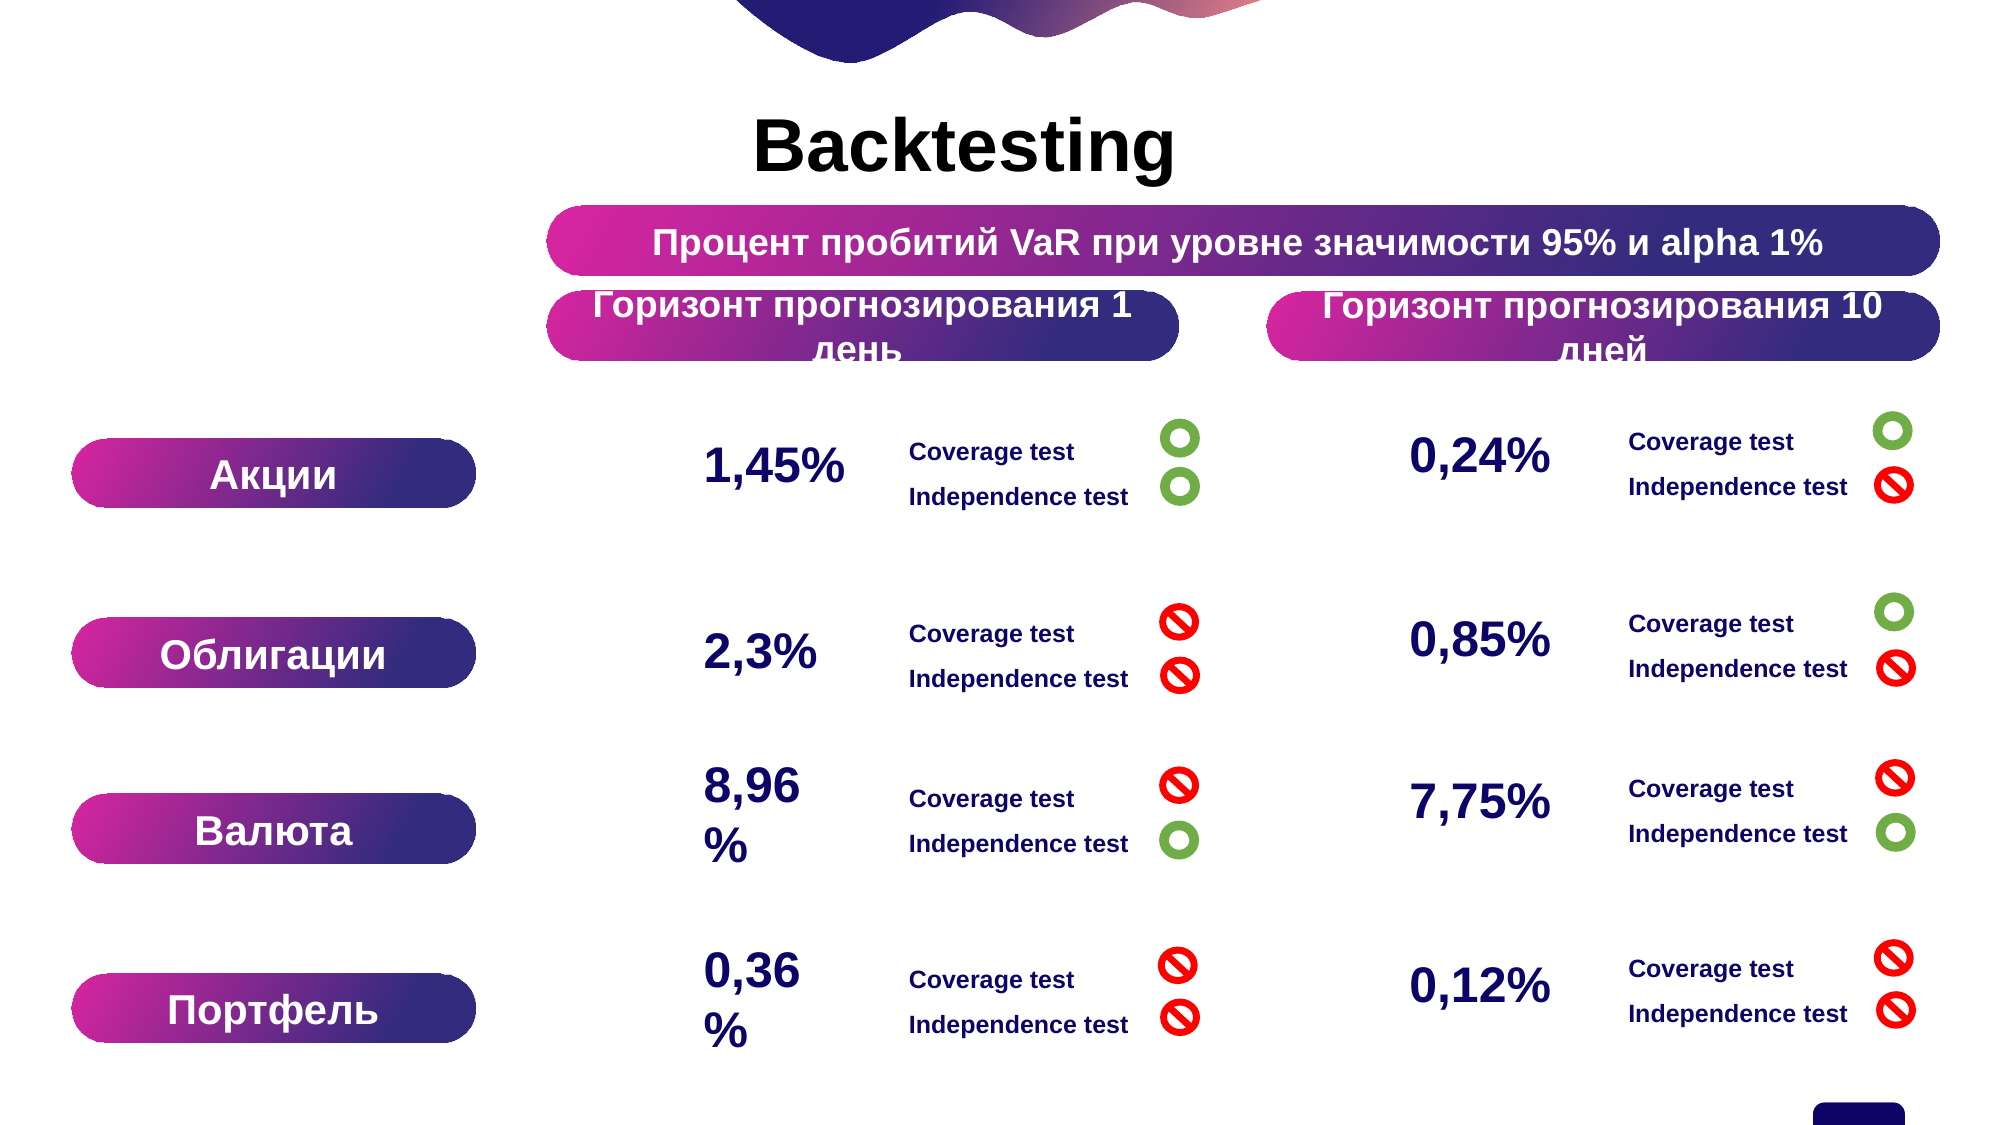

# Backtesting

Процент пробитий VaR при уровне значимости 95% и alpha 1%
Горизонт прогнозирования 1 день
Горизонт прогнозирования 10 дней
Coverage test
Independence test

Coverage test
Independence test
0,24%
1,45%
Акции

Coverage test
Independence test

Coverage test
Independence test

0,85%
Облигации
2,3%

Coverage test
Independence test

Coverage test
Independence test
7,75%
8,96%
Валюта

Coverage test
Independence test

Coverage test
Independence test
0,12%
0,36%
Портфель

13